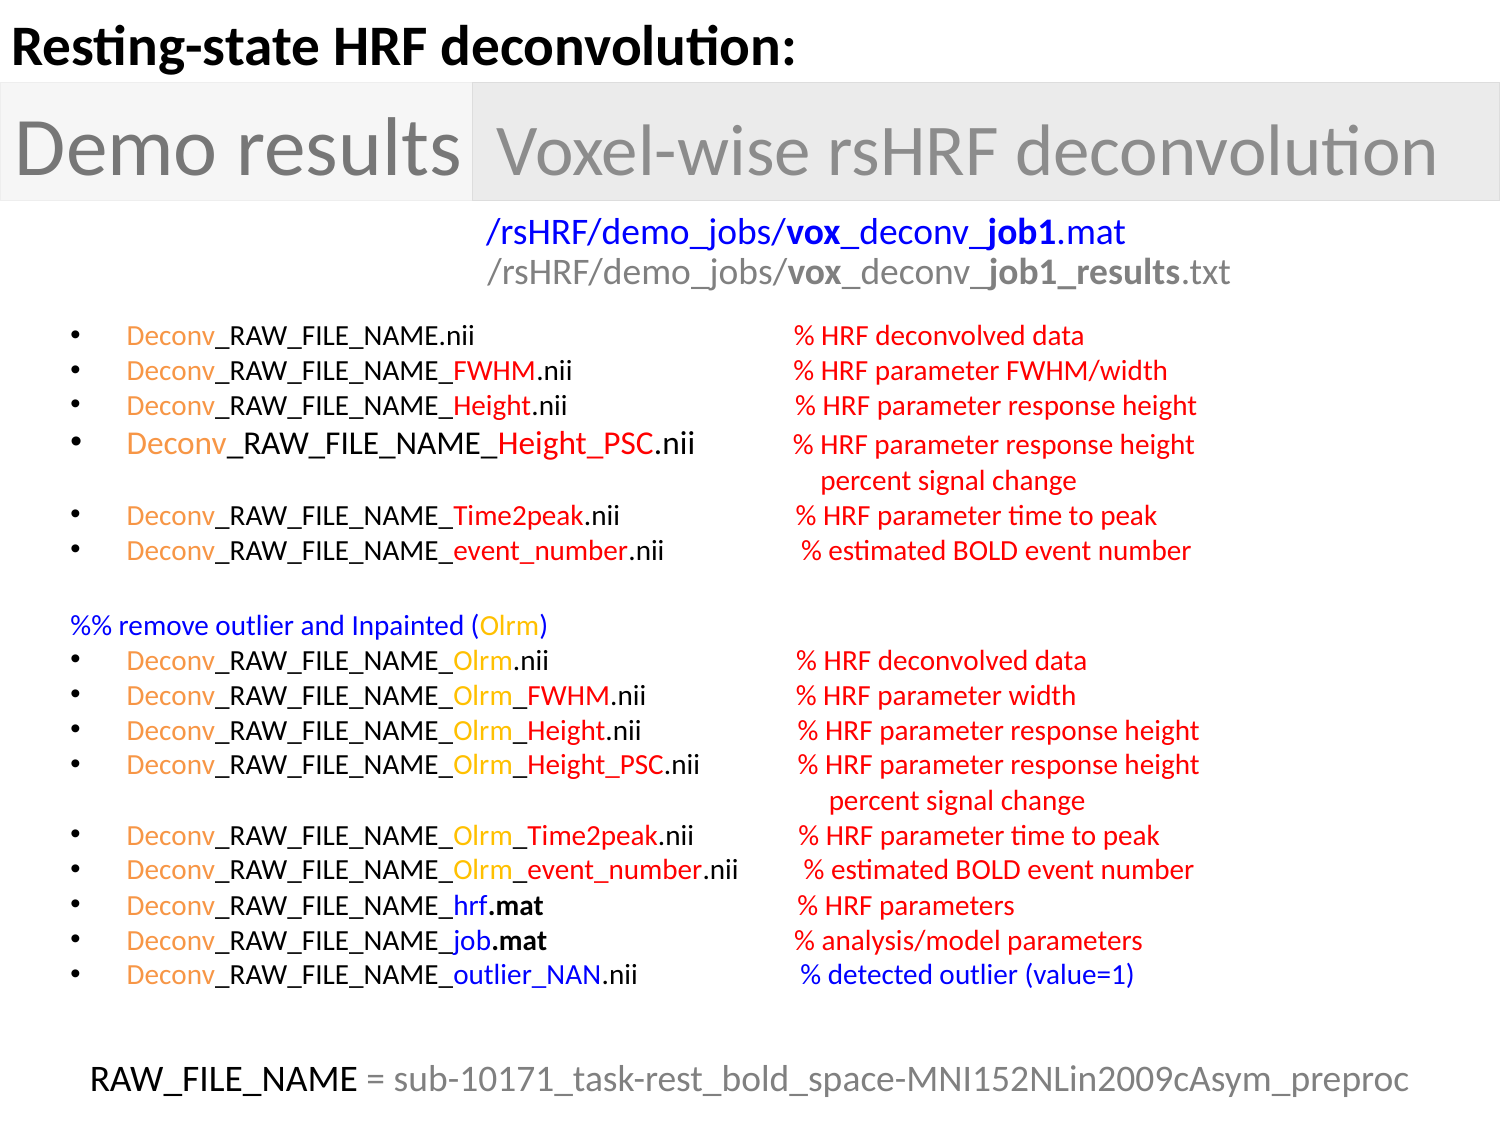

Resting-state HRF deconvolution:
Demo results               Voxel-wise rsHRF deconvolution

/rsHRF/demo_jobs/vox_deconv_job1.mat
/rsHRF/demo_jobs/vox_deconv_job1_results.txt
Deconv_RAW_FILE_NAME.nii                                                 % HRF deconvolved data
Deconv_RAW_FILE_NAME_FWHM.nii                                  % HRF parameter FWHM/width
Deconv_RAW_FILE_NAME_Height.nii                                   % HRF parameter response height
Deconv_RAW_FILE_NAME_Height_PSC.nii             % HRF parameter response height
					percent signal change
Deconv_RAW_FILE_NAME_Time2peak.nii                           % HRF parameter time to peak
Deconv_RAW_FILE_NAME_event_number.nii                     % estimated BOLD event number

%% remove outlier and Inpainted (Olrm)
Deconv_RAW_FILE_NAME_Olrm.nii                                      % HRF deconvolved data
Deconv_RAW_FILE_NAME_Olrm_FWHM.nii                       % HRF parameter width
Deconv_RAW_FILE_NAME_Olrm_Height.nii                        % HRF parameter response height
Deconv_RAW_FILE_NAME_Olrm_Height_PSC.nii               % HRF parameter response height
					 percent signal change
Deconv_RAW_FILE_NAME_Olrm_Time2peak.nii                % HRF parameter time to peak
Deconv_RAW_FILE_NAME_Olrm_event_number.nii          % estimated BOLD event number
Deconv_RAW_FILE_NAME_hrf.mat                                       % HRF parameters
Deconv_RAW_FILE_NAME_job.mat                                      % analysis/model parameters
Deconv_RAW_FILE_NAME_outlier_NAN.nii                         % detected outlier (value=1)
RAW_FILE_NAME = sub-10171_task-rest_bold_space-MNI152NLin2009cAsym_preproc